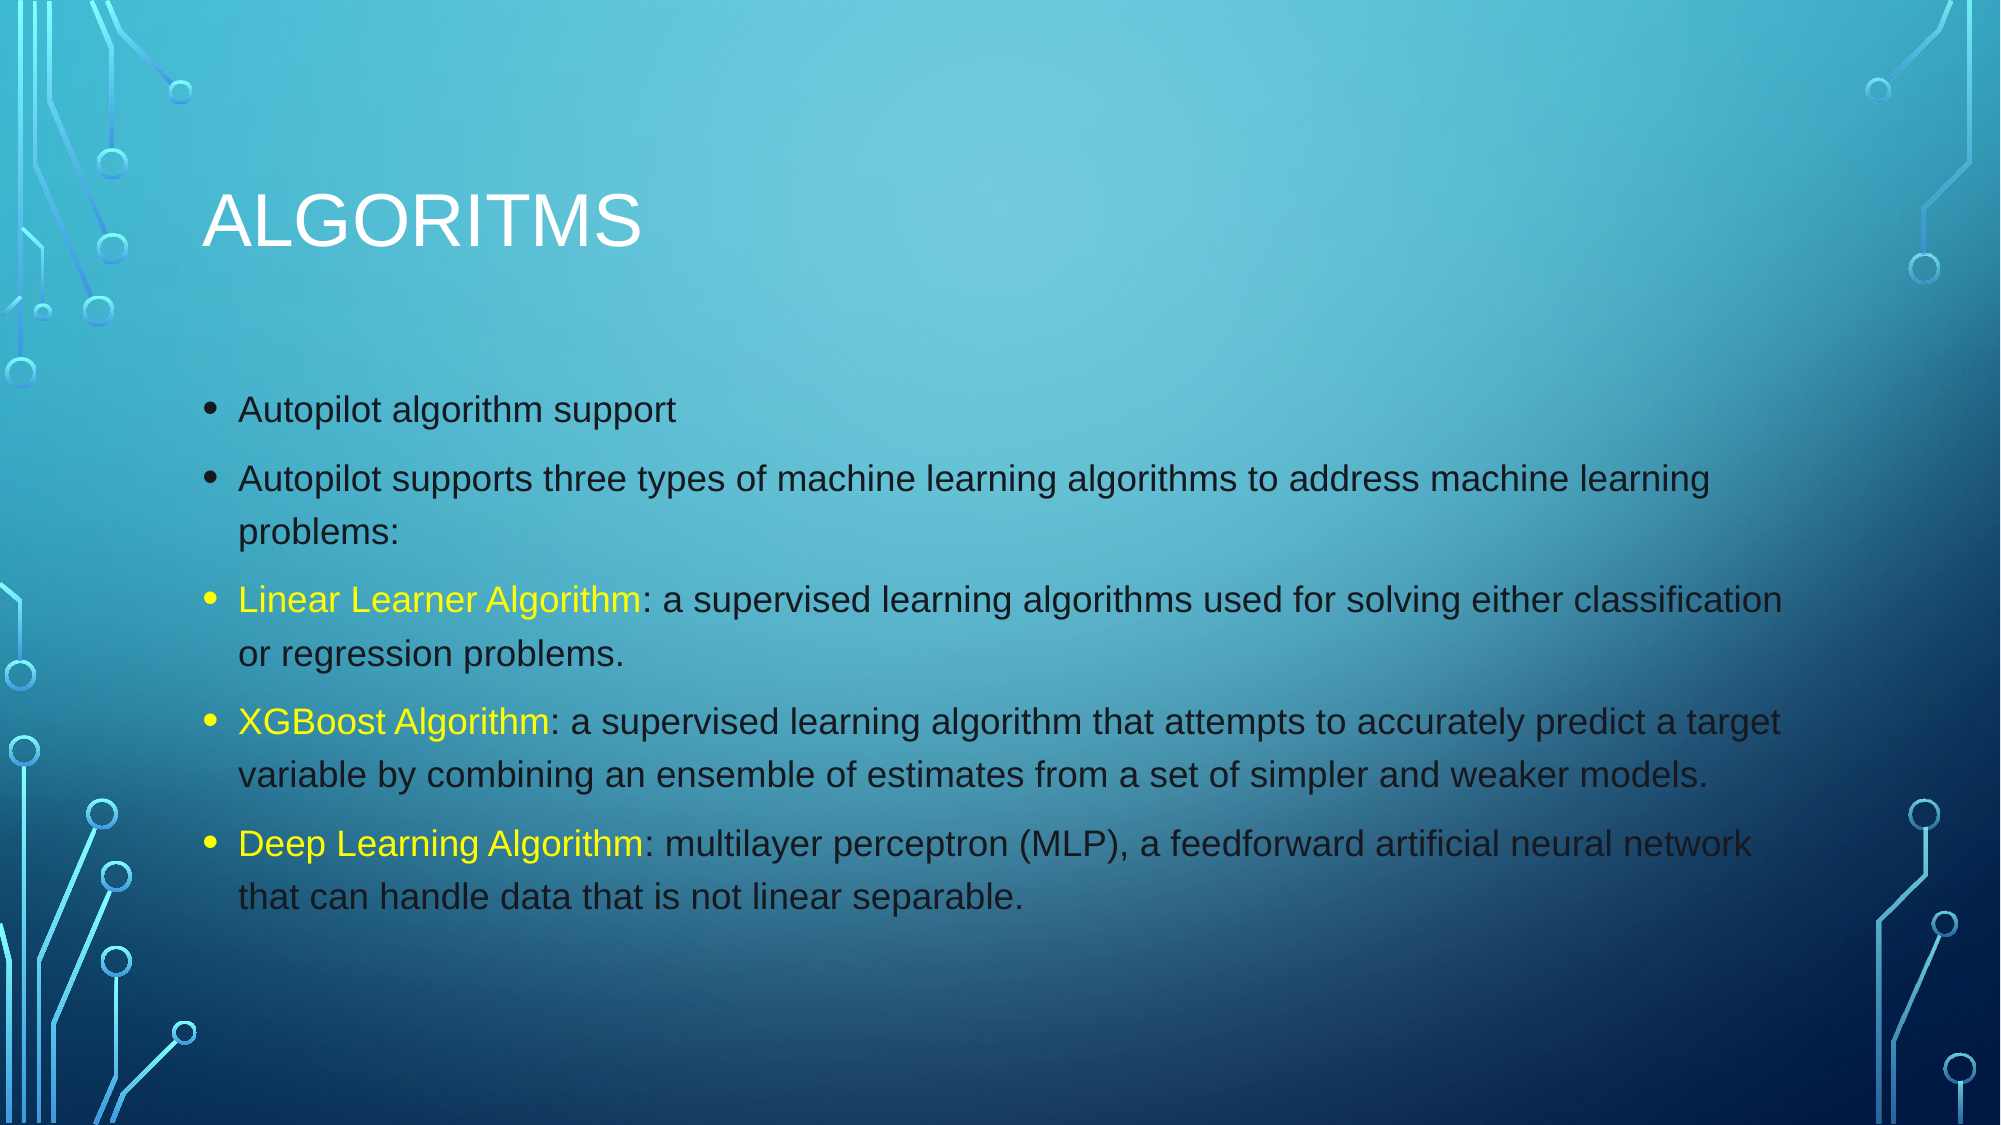

# Algoritms
Autopilot algorithm support
Autopilot supports three types of machine learning algorithms to address machine learning problems:
Linear Learner Algorithm: a supervised learning algorithms used for solving either classification or regression problems.
XGBoost Algorithm: a supervised learning algorithm that attempts to accurately predict a target variable by combining an ensemble of estimates from a set of simpler and weaker models.
Deep Learning Algorithm: multilayer perceptron (MLP), a feedforward artificial neural network that can handle data that is not linear separable.